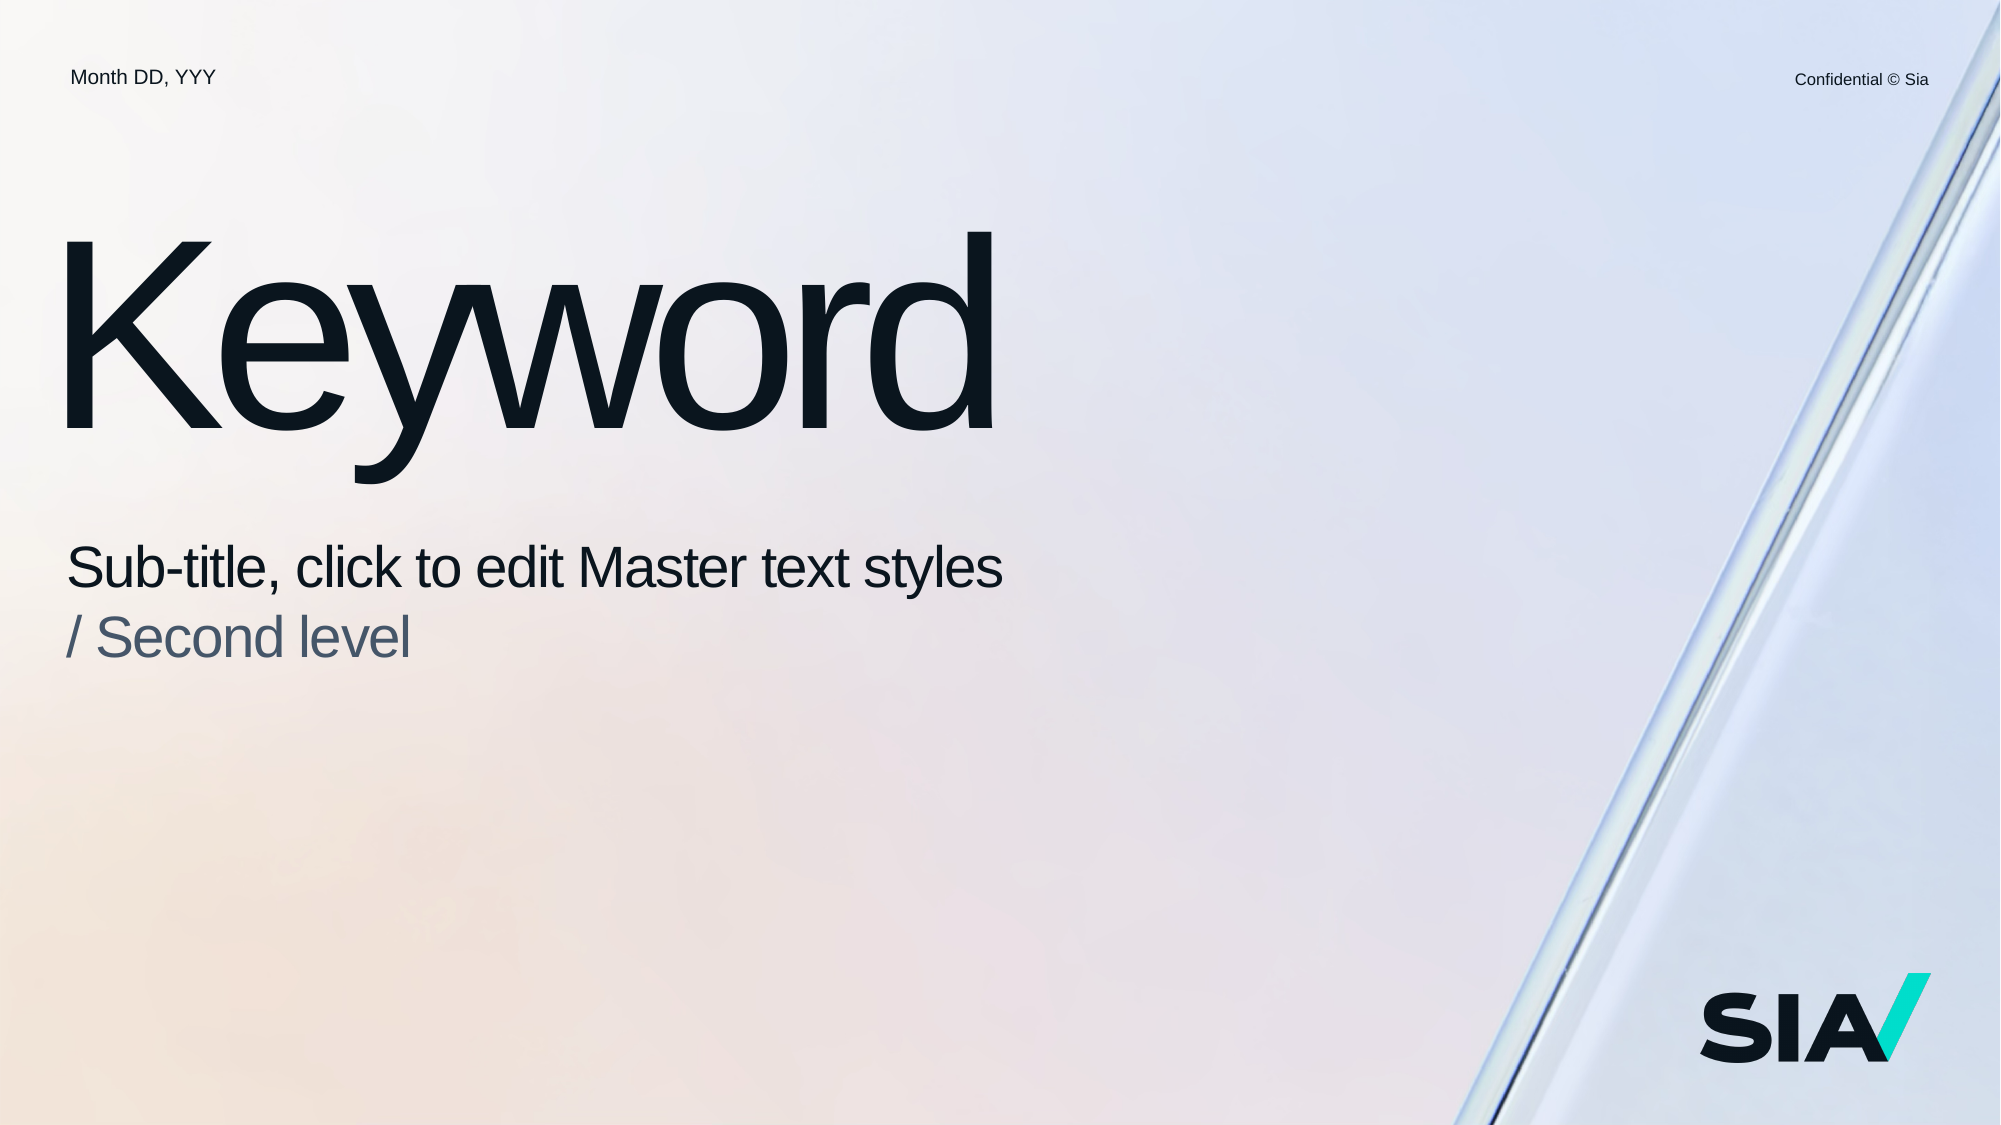

Month DD, YYY
Keyword
Sub-title, click to edit Master text styles
/ Second level